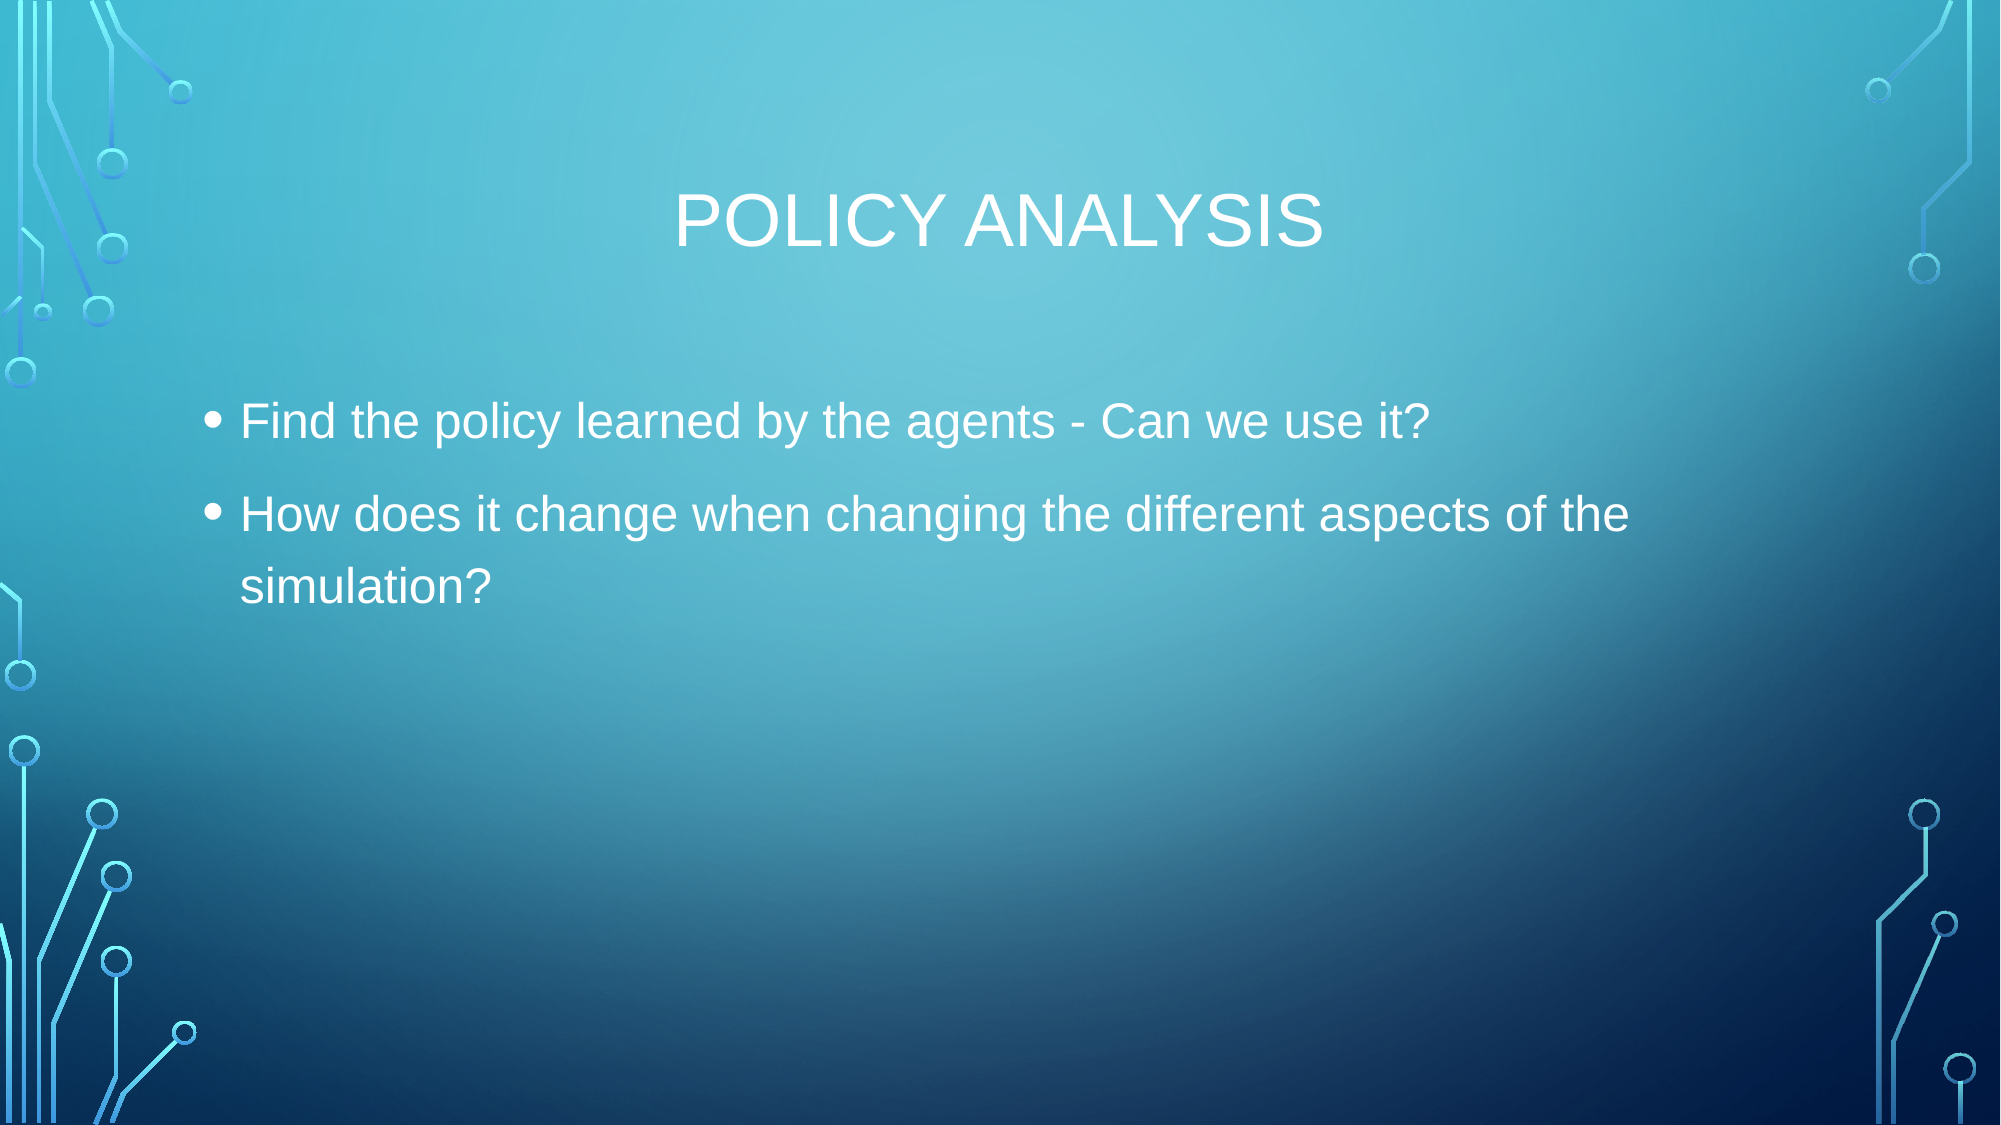

# Policy analysis
Find the policy learned by the agents - Can we use it?
How does it change when changing the different aspects of the simulation?